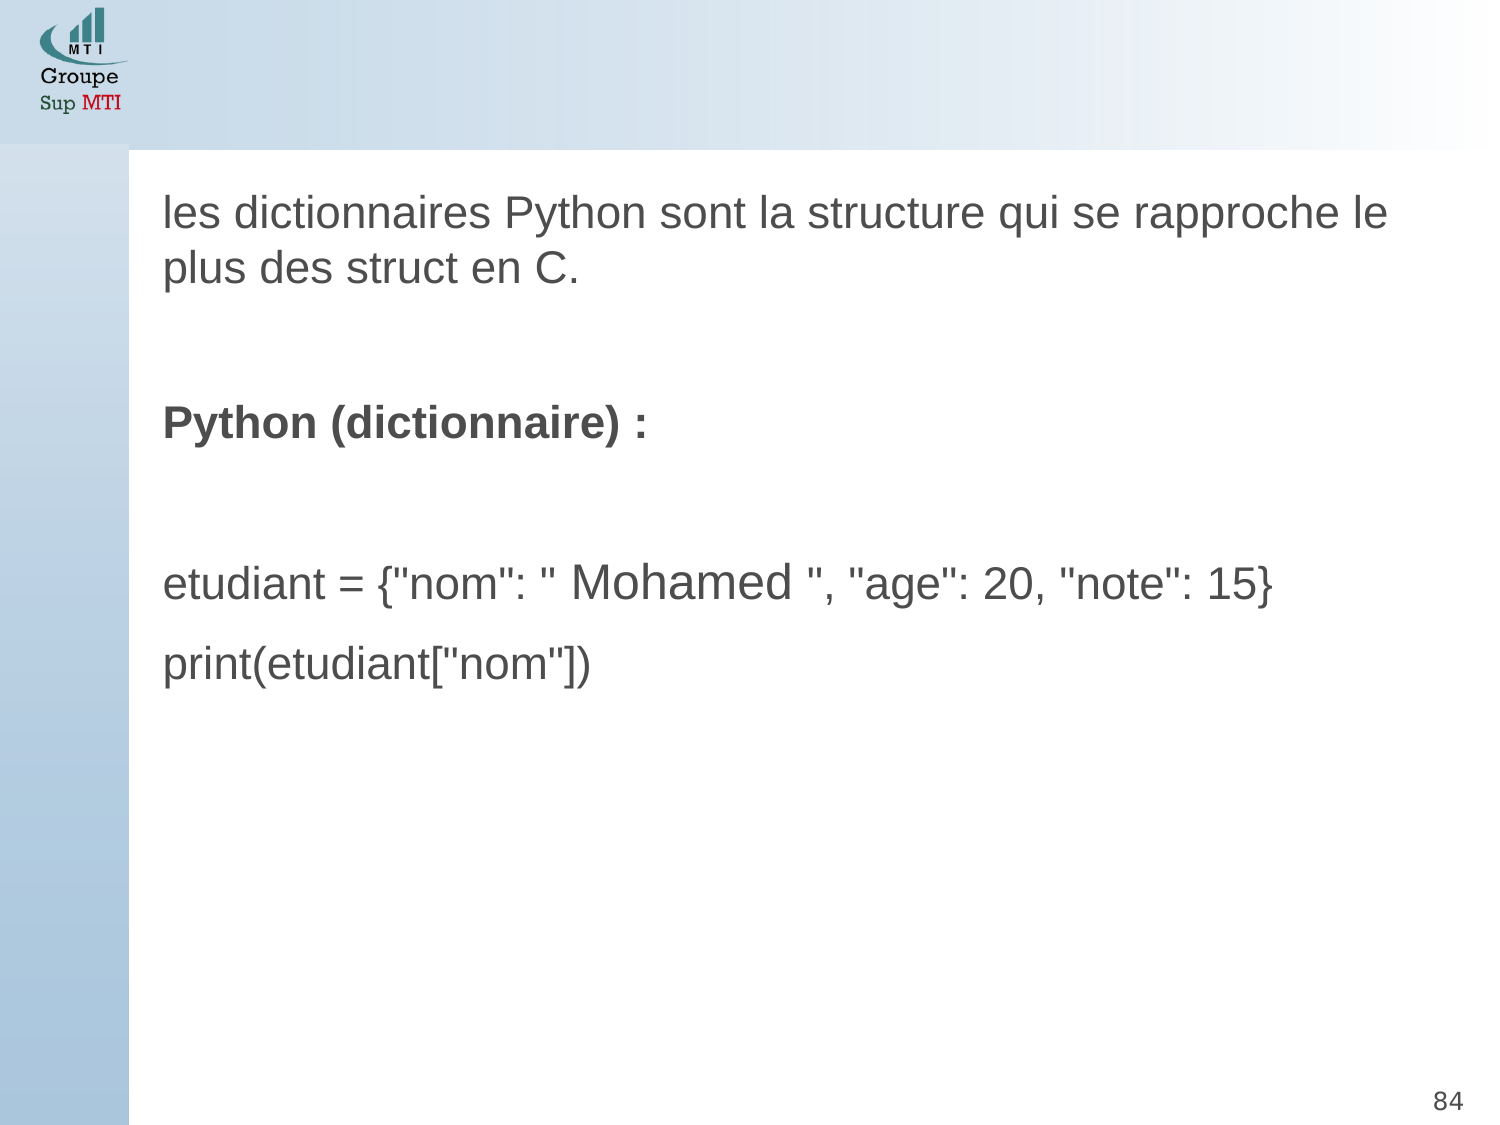

les dictionnaires Python sont la structure qui se rapproche le plus des struct en C.

Python (dictionnaire) :

etudiant = {"nom": " Mohamed ", "age": 20, "note": 15}
print(etudiant["nom"])